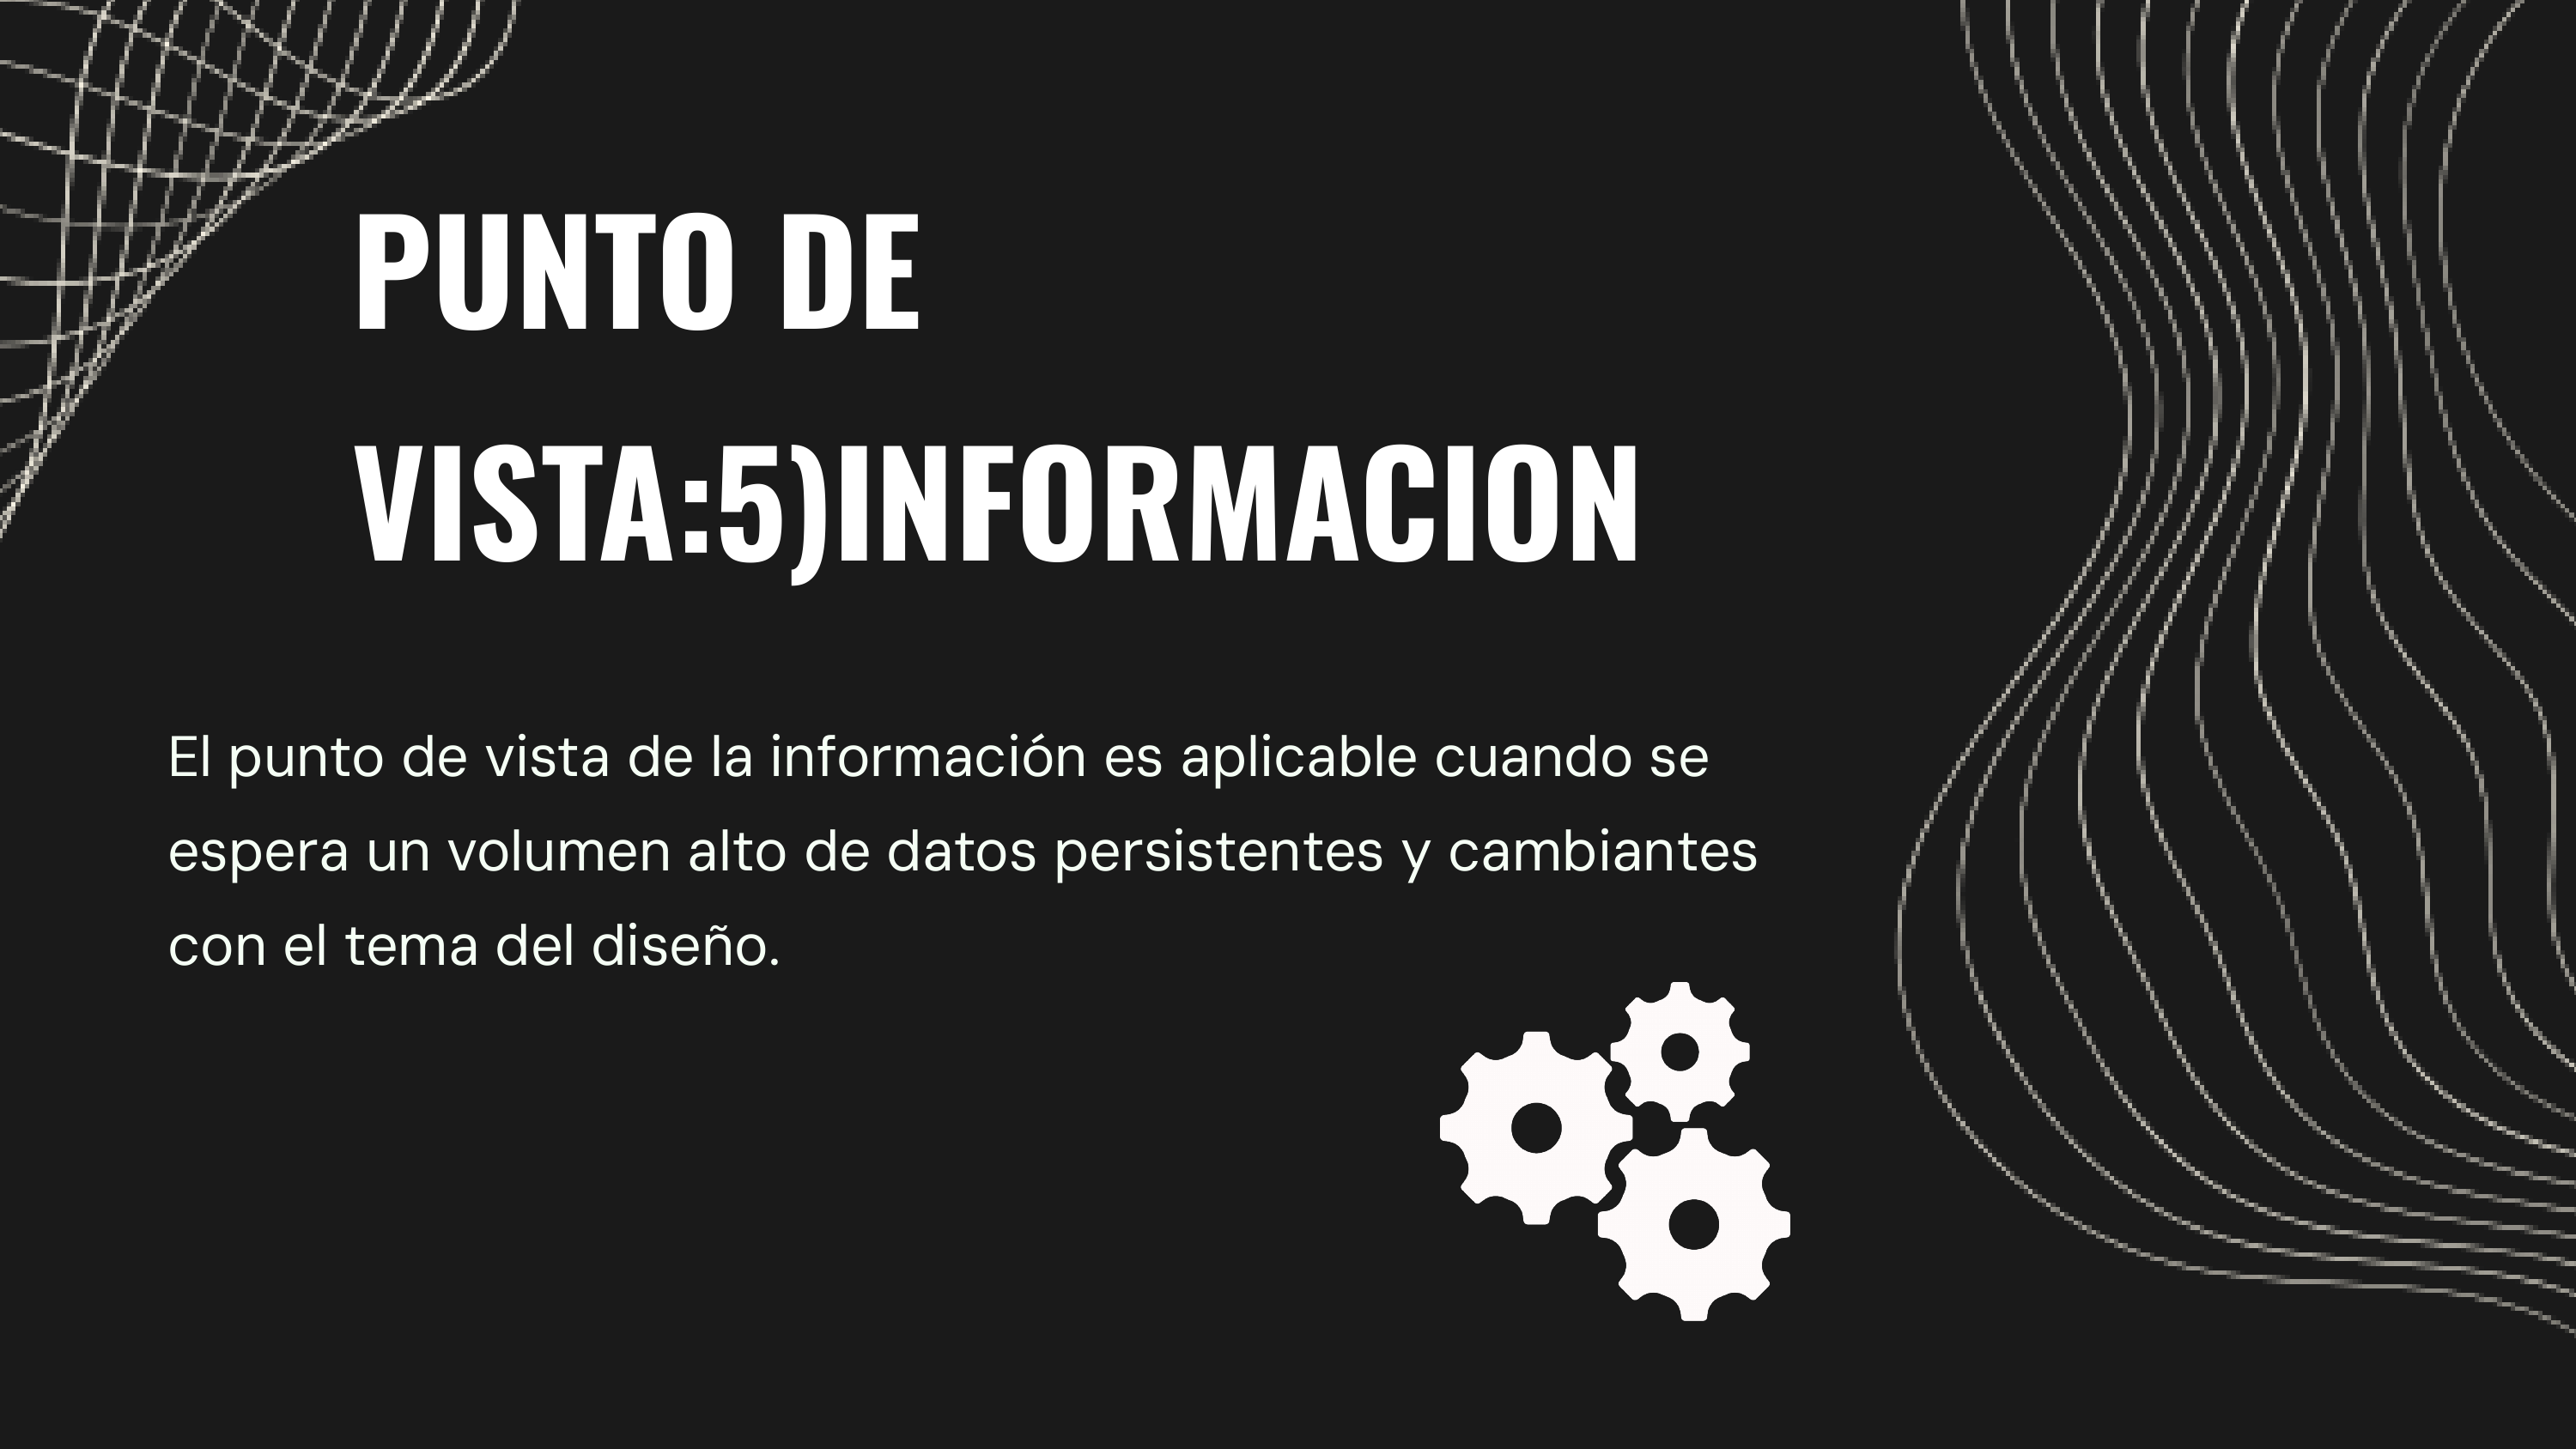

PUNTO DE VISTA:5)INFORMACION
El punto de vista de la información es aplicable cuando se espera un volumen alto de datos persistentes y cambiantes con el tema del diseño.